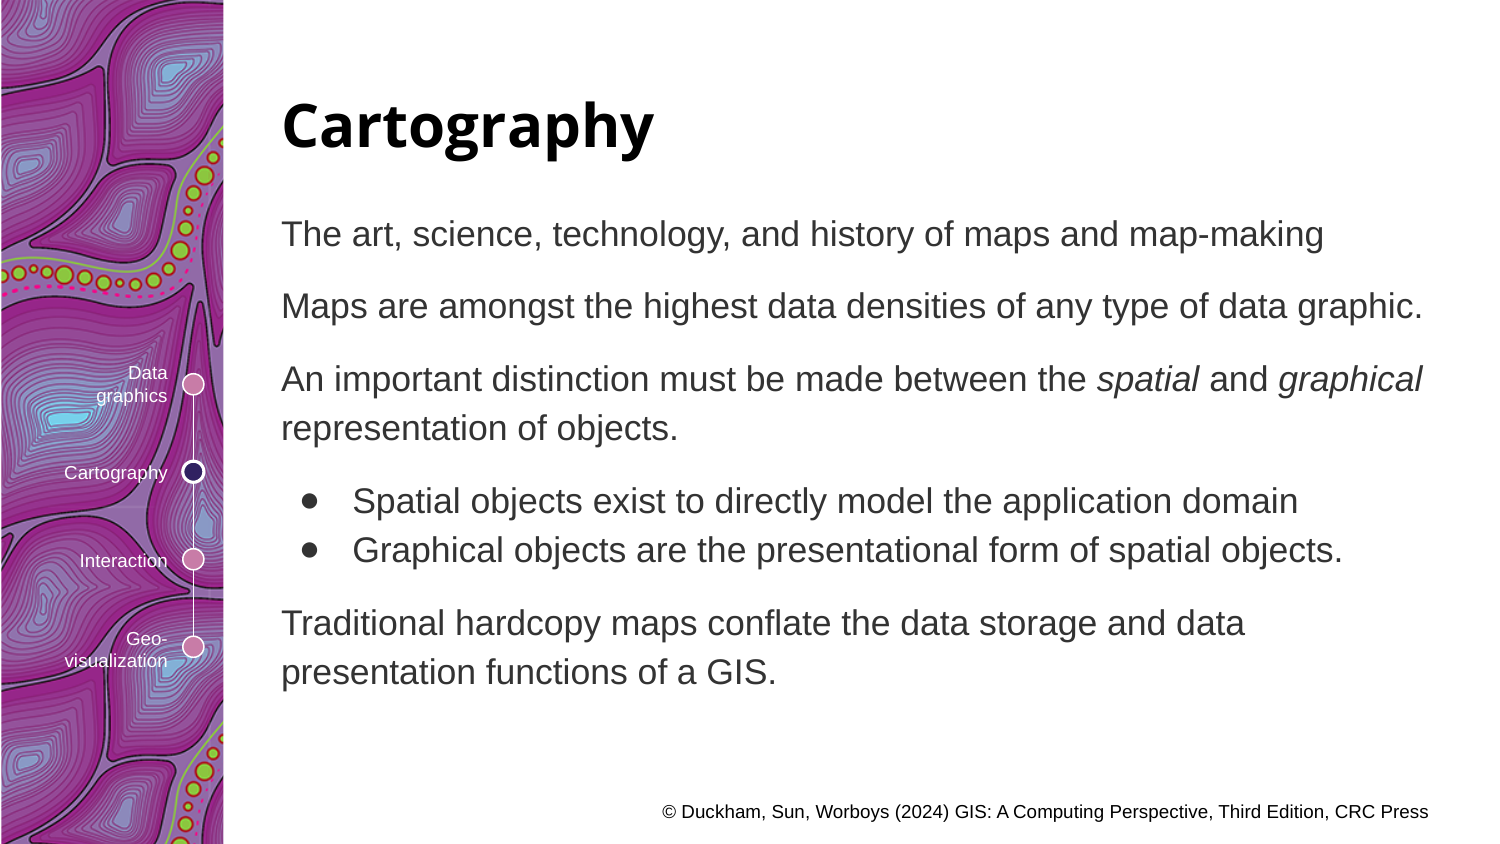

# Cartography
The art, science, technology, and history of maps and map-making
Maps are amongst the highest data densities of any type of data graphic.
An important distinction must be made between the spatial and graphical representation of objects.
Spatial objects exist to directly model the application domain
Graphical objects are the presentational form of spatial objects.
Traditional hardcopy maps conflate the data storage and data presentation functions of a GIS.